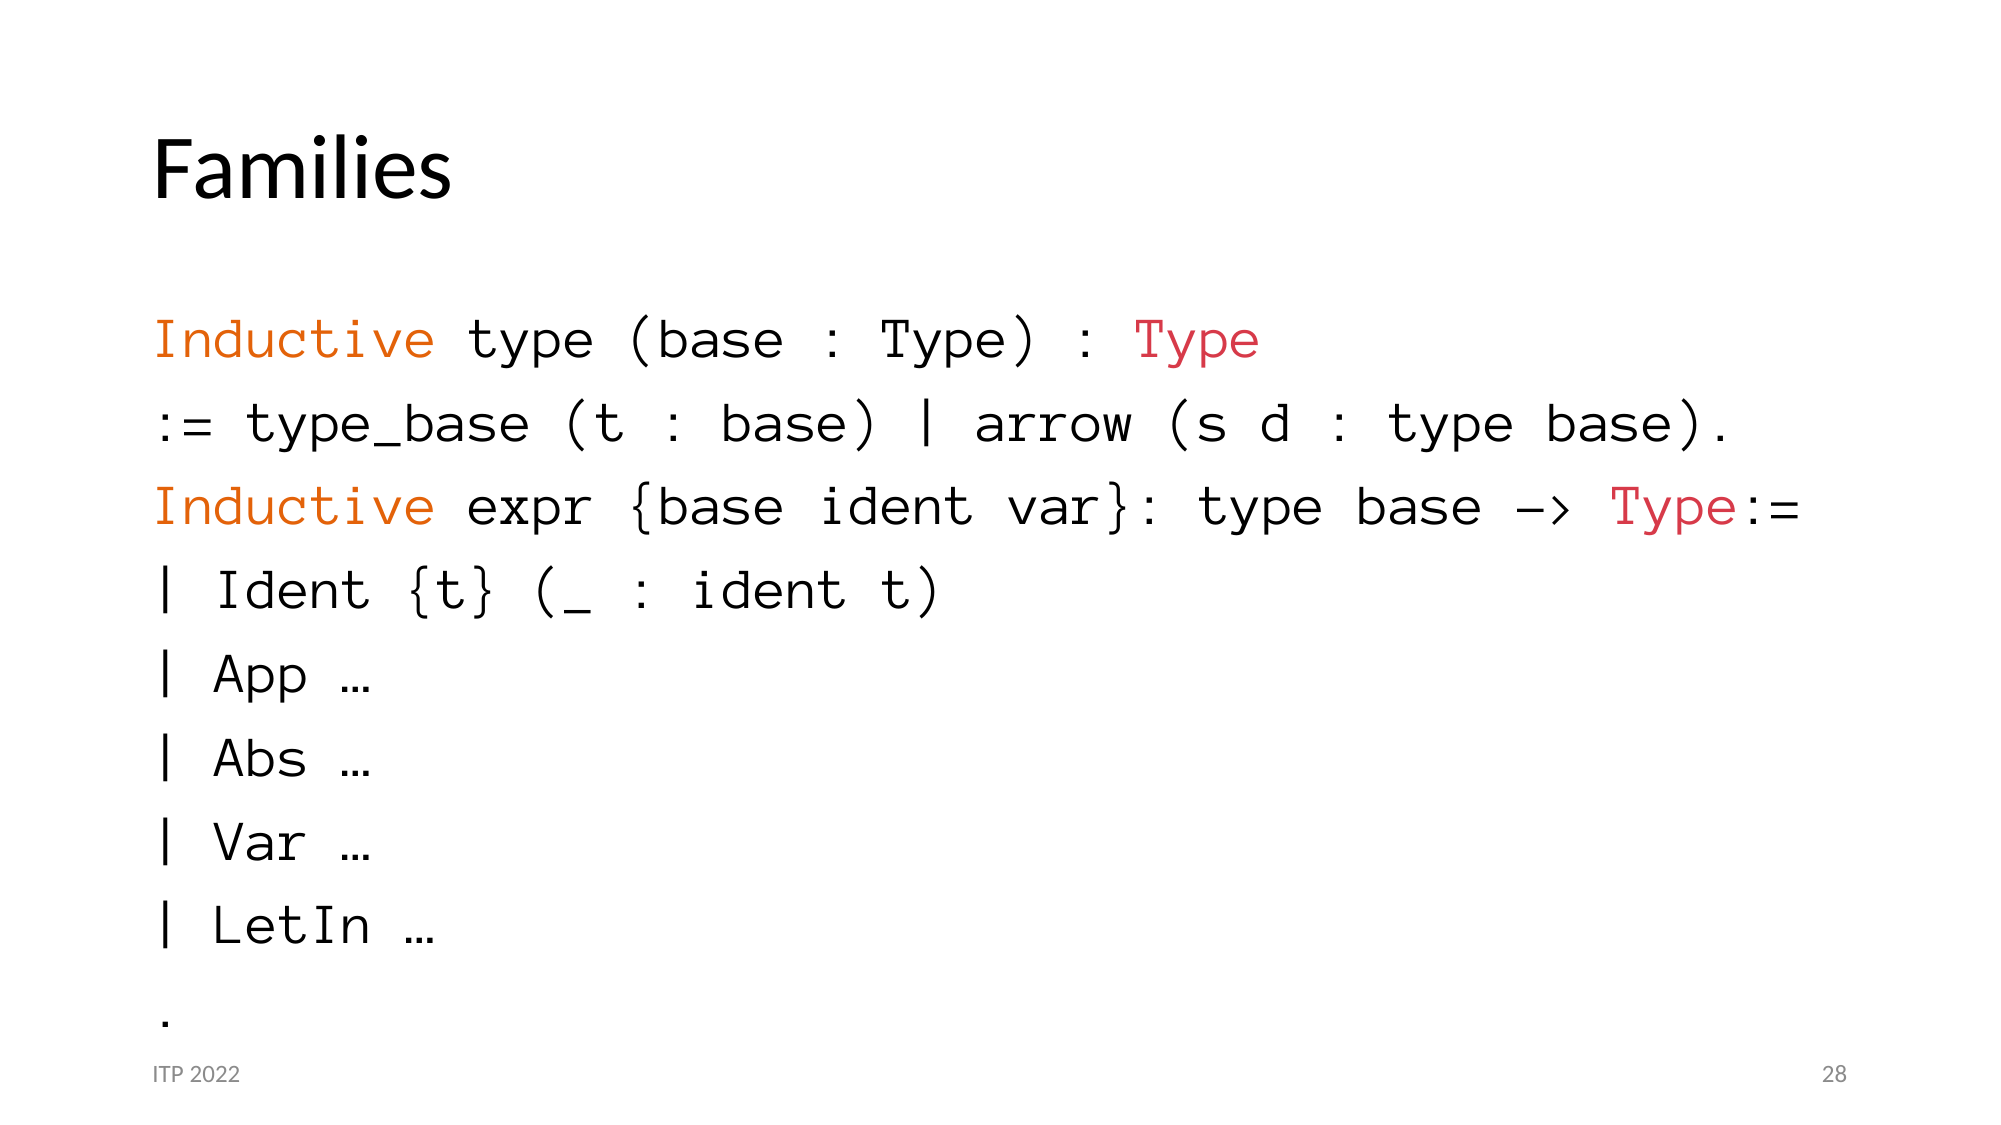

# Families
Inductive type (base : Type) : Type
:= type_base (t : base) | arrow (s d : type base).
Inductive expr {base ident var}: type base -> Type:=
| Ident {t} (_ : ident t)
| App …
| Abs …
| Var …
| LetIn …
.
ITP 2022
28